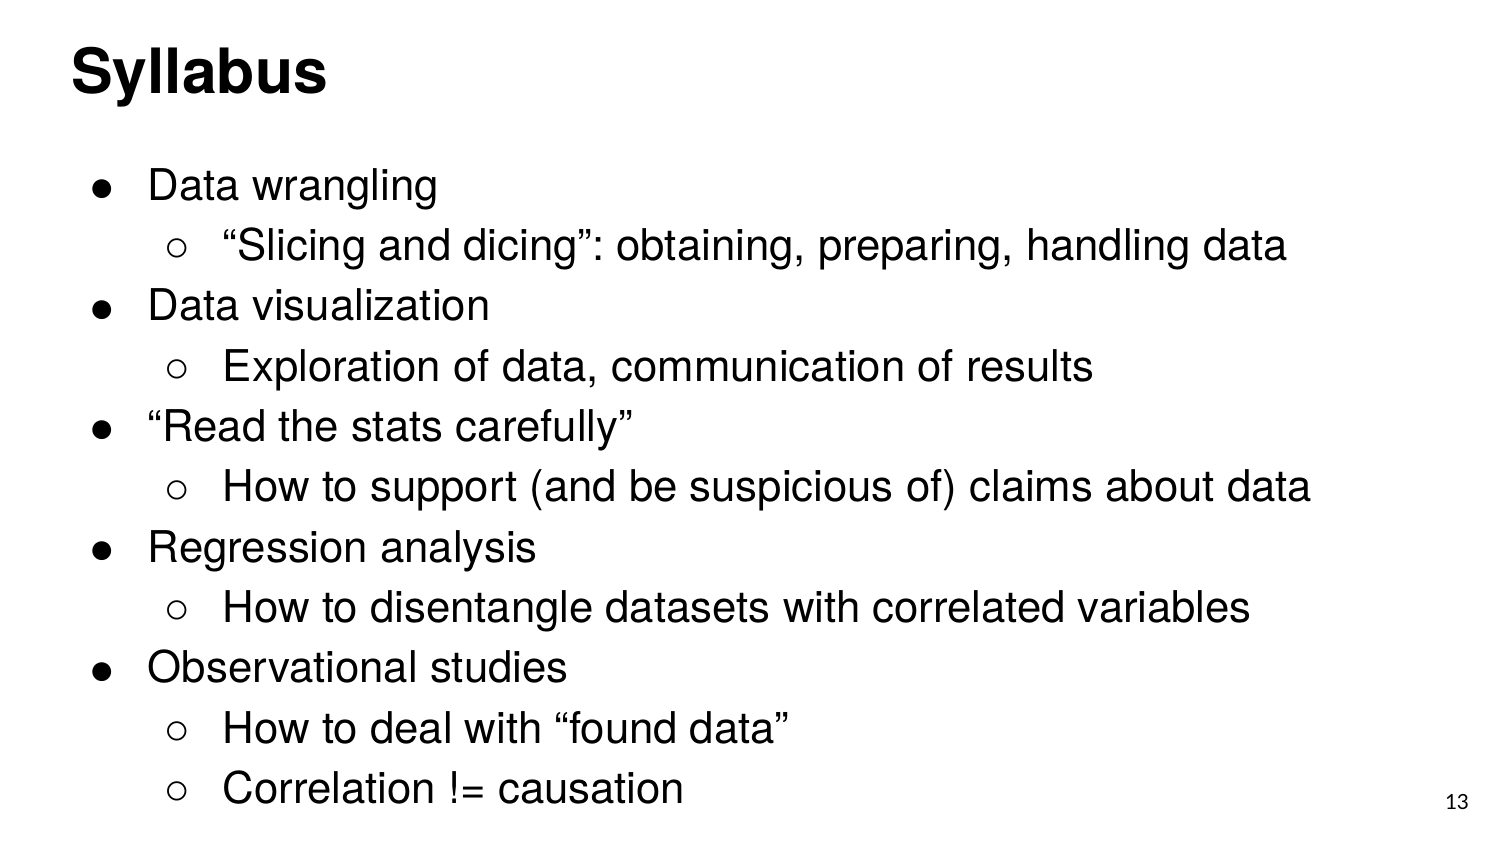

# Syllabus
Data wrangling
“Slicing and dicing”: obtaining, preparing, handling data
Data visualization
Exploration of data, communication of results
“Read the stats carefully”
How to support (and be suspicious of) claims about data
Regression analysis
How to disentangle datasets with correlated variables
Observational studies
How to deal with “found data”
Correlation != causation
13